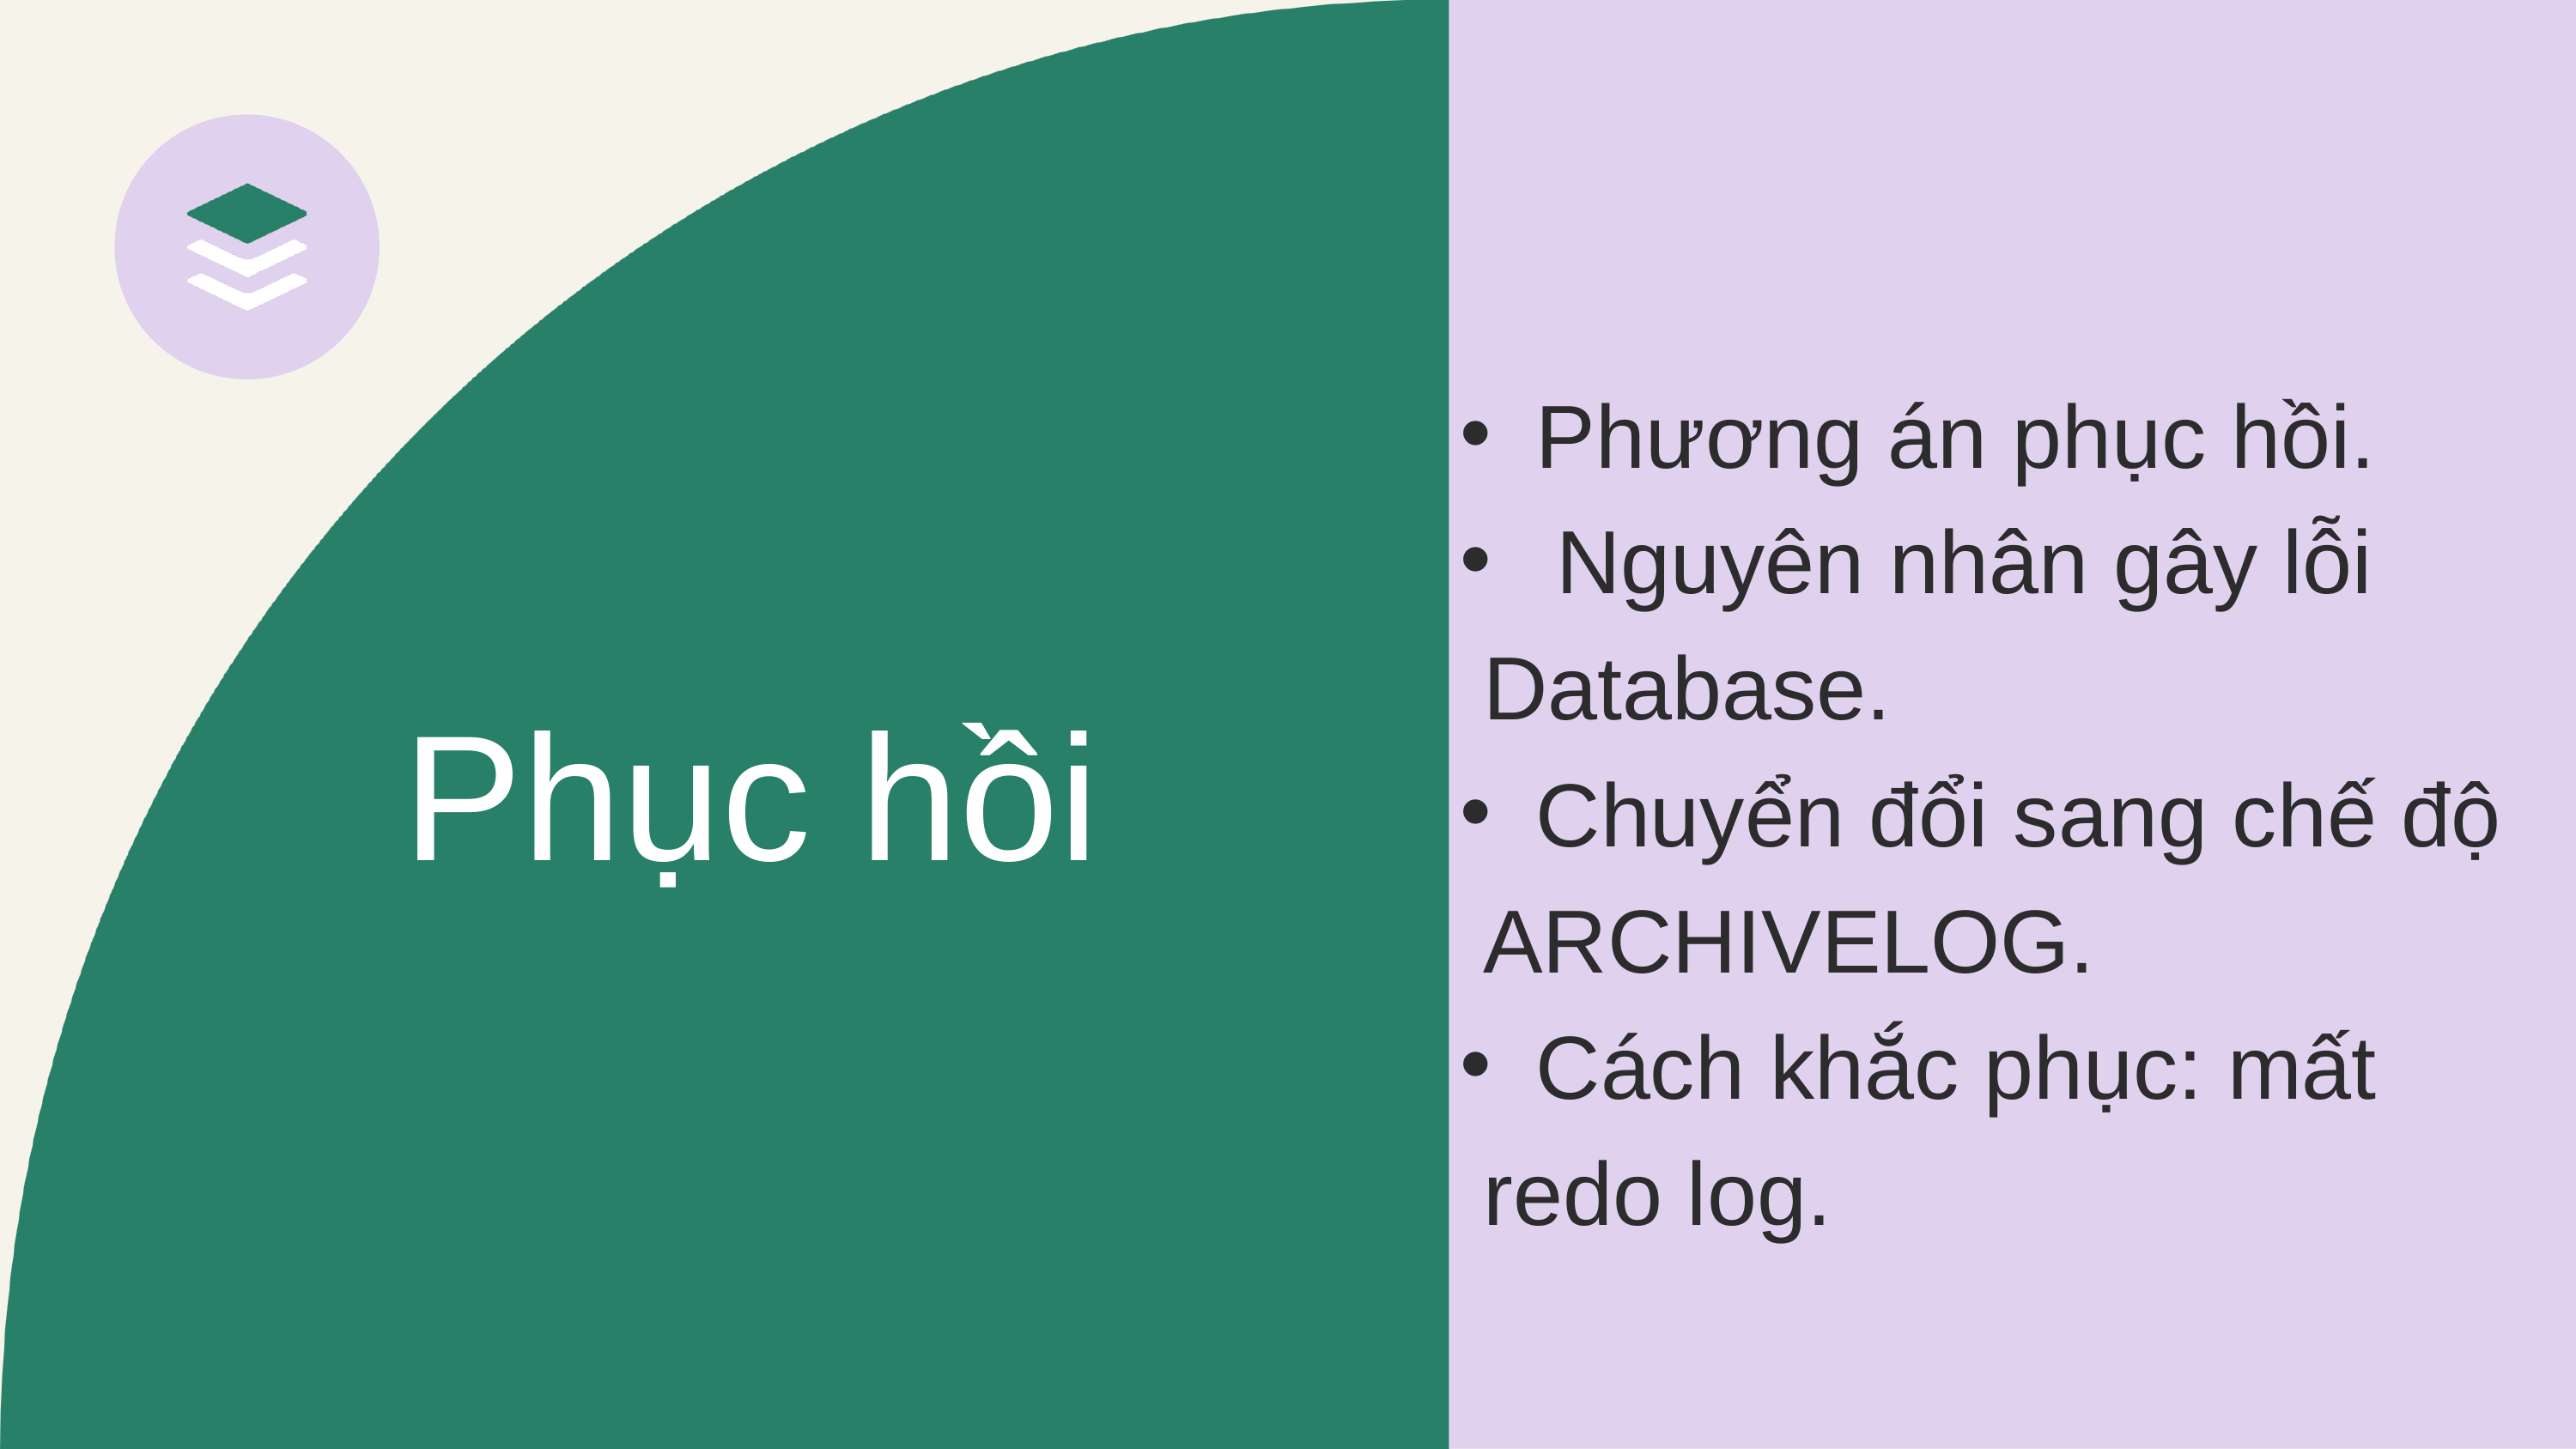

Phương án phục hồi.
Nguyên nhân gây lỗi
    Database.
Chuyển đổi sang chế độ
    ARCHIVELOG.
Cách khắc phục: mất
    redo log.

Phục hồi